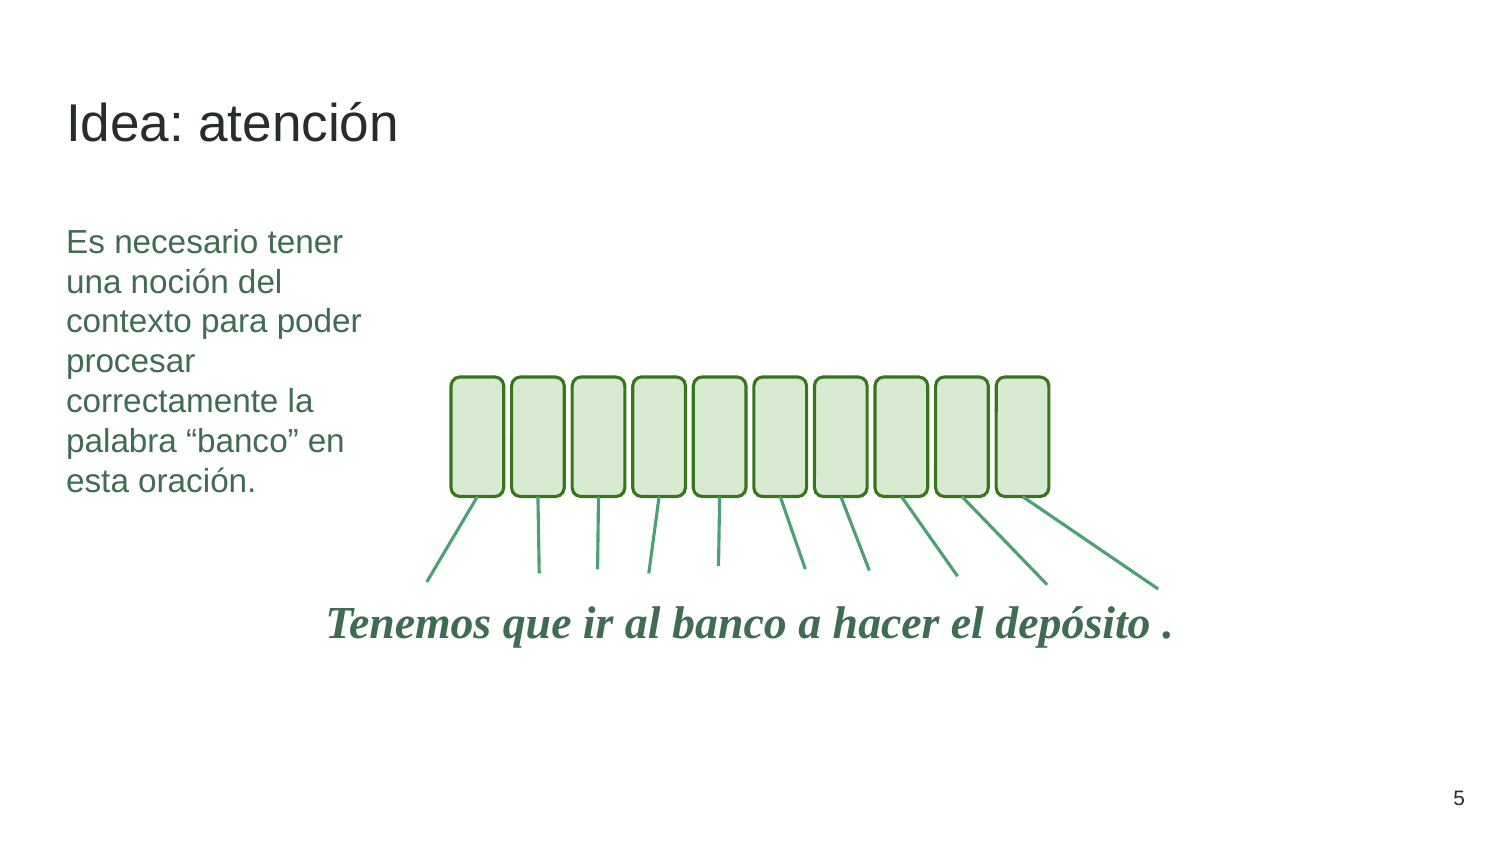

# Idea: atención
Es necesario tener una noción del contexto para poder procesar correctamente la palabra “banco” en esta oración.

Tenemos que ir al banco a hacer el depósito .
5